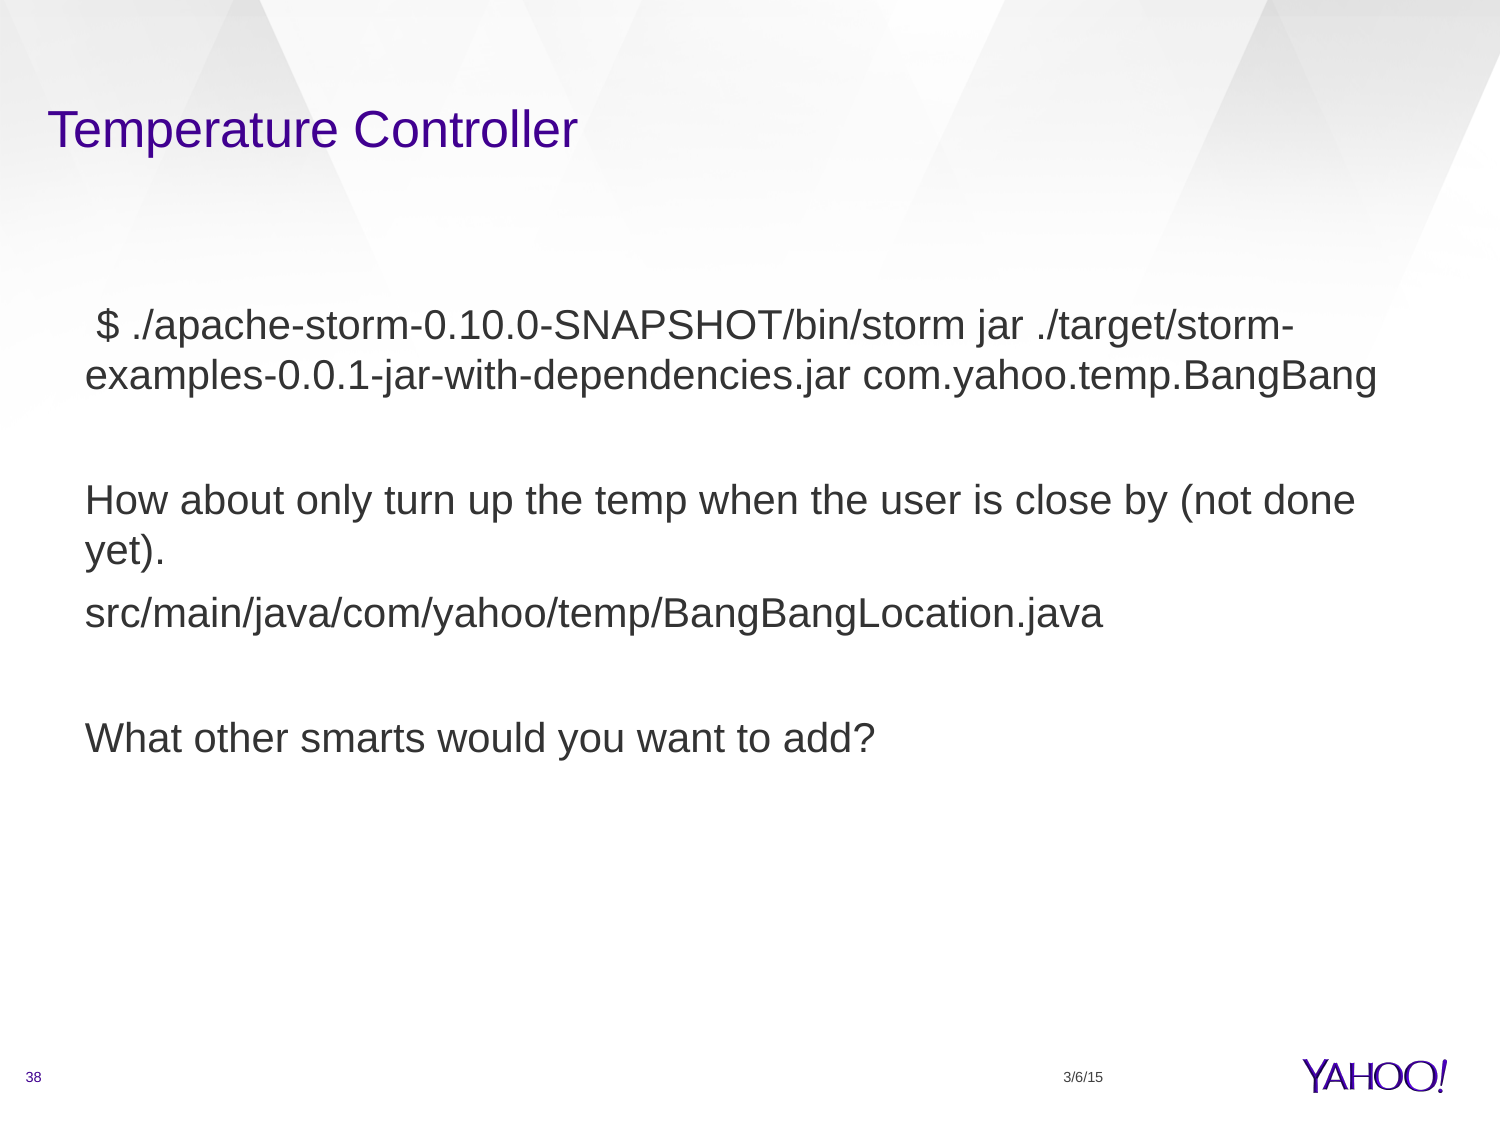

# Temperature Controller
 $ ./apache-storm-0.10.0-SNAPSHOT/bin/storm jar ./target/storm-examples-0.0.1-jar-with-dependencies.jar com.yahoo.temp.BangBang

How about only turn up the temp when the user is close by (not done yet).
src/main/java/com/yahoo/temp/BangBangLocation.java

What other smarts would you want to add?

38
3/6/15